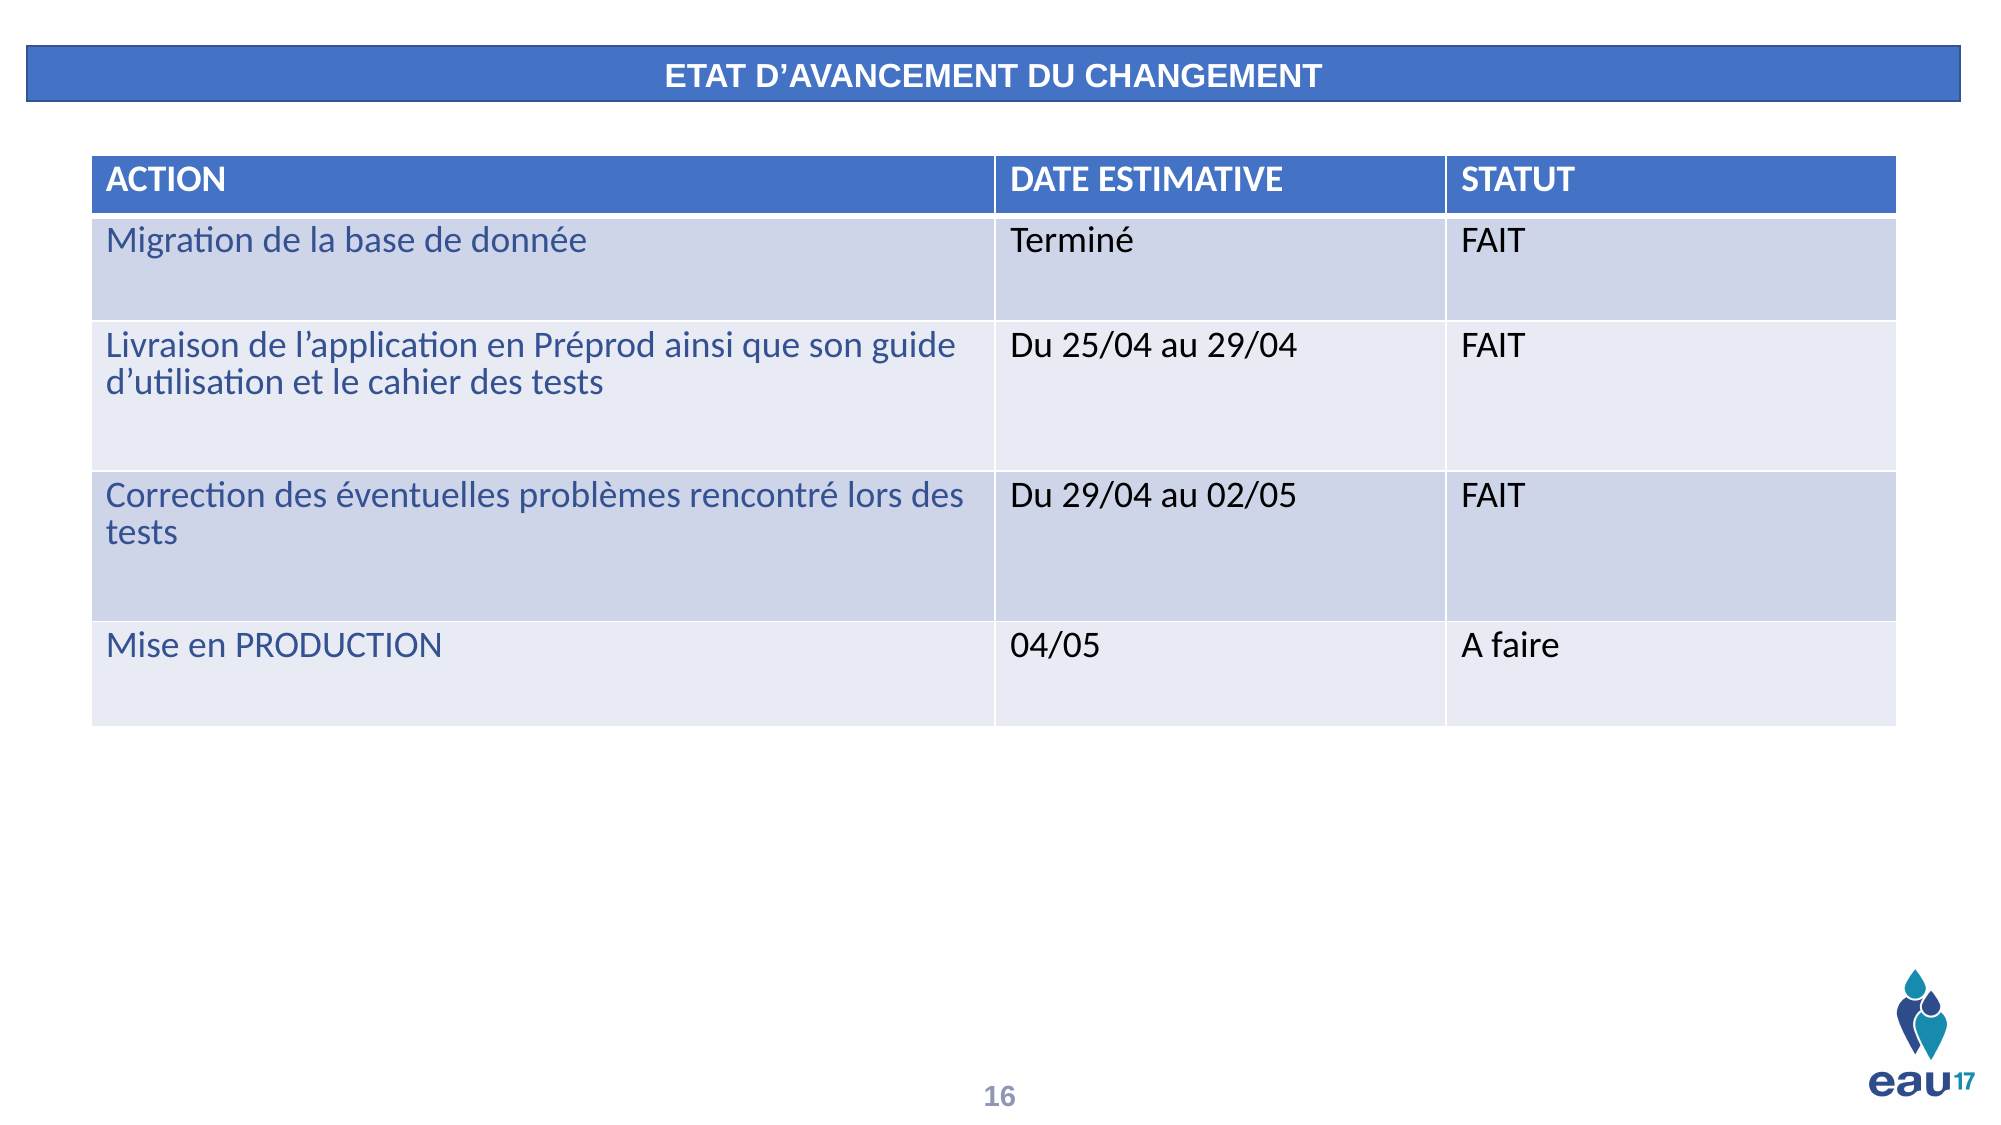

ETAT D’AVANCEMENT DU CHANGEMENT
| ACTION | DATE ESTIMATIVE | STATUT |
| --- | --- | --- |
| Migration de la base de donnée | Terminé | FAIT |
| Livraison de l’application en Préprod ainsi que son guide d’utilisation et le cahier des tests | Du 25/04 au 29/04 | FAIT |
| Correction des éventuelles problèmes rencontré lors des tests | Du 29/04 au 02/05 | FAIT |
| Mise en PRODUCTION | 04/05 | A faire |
16